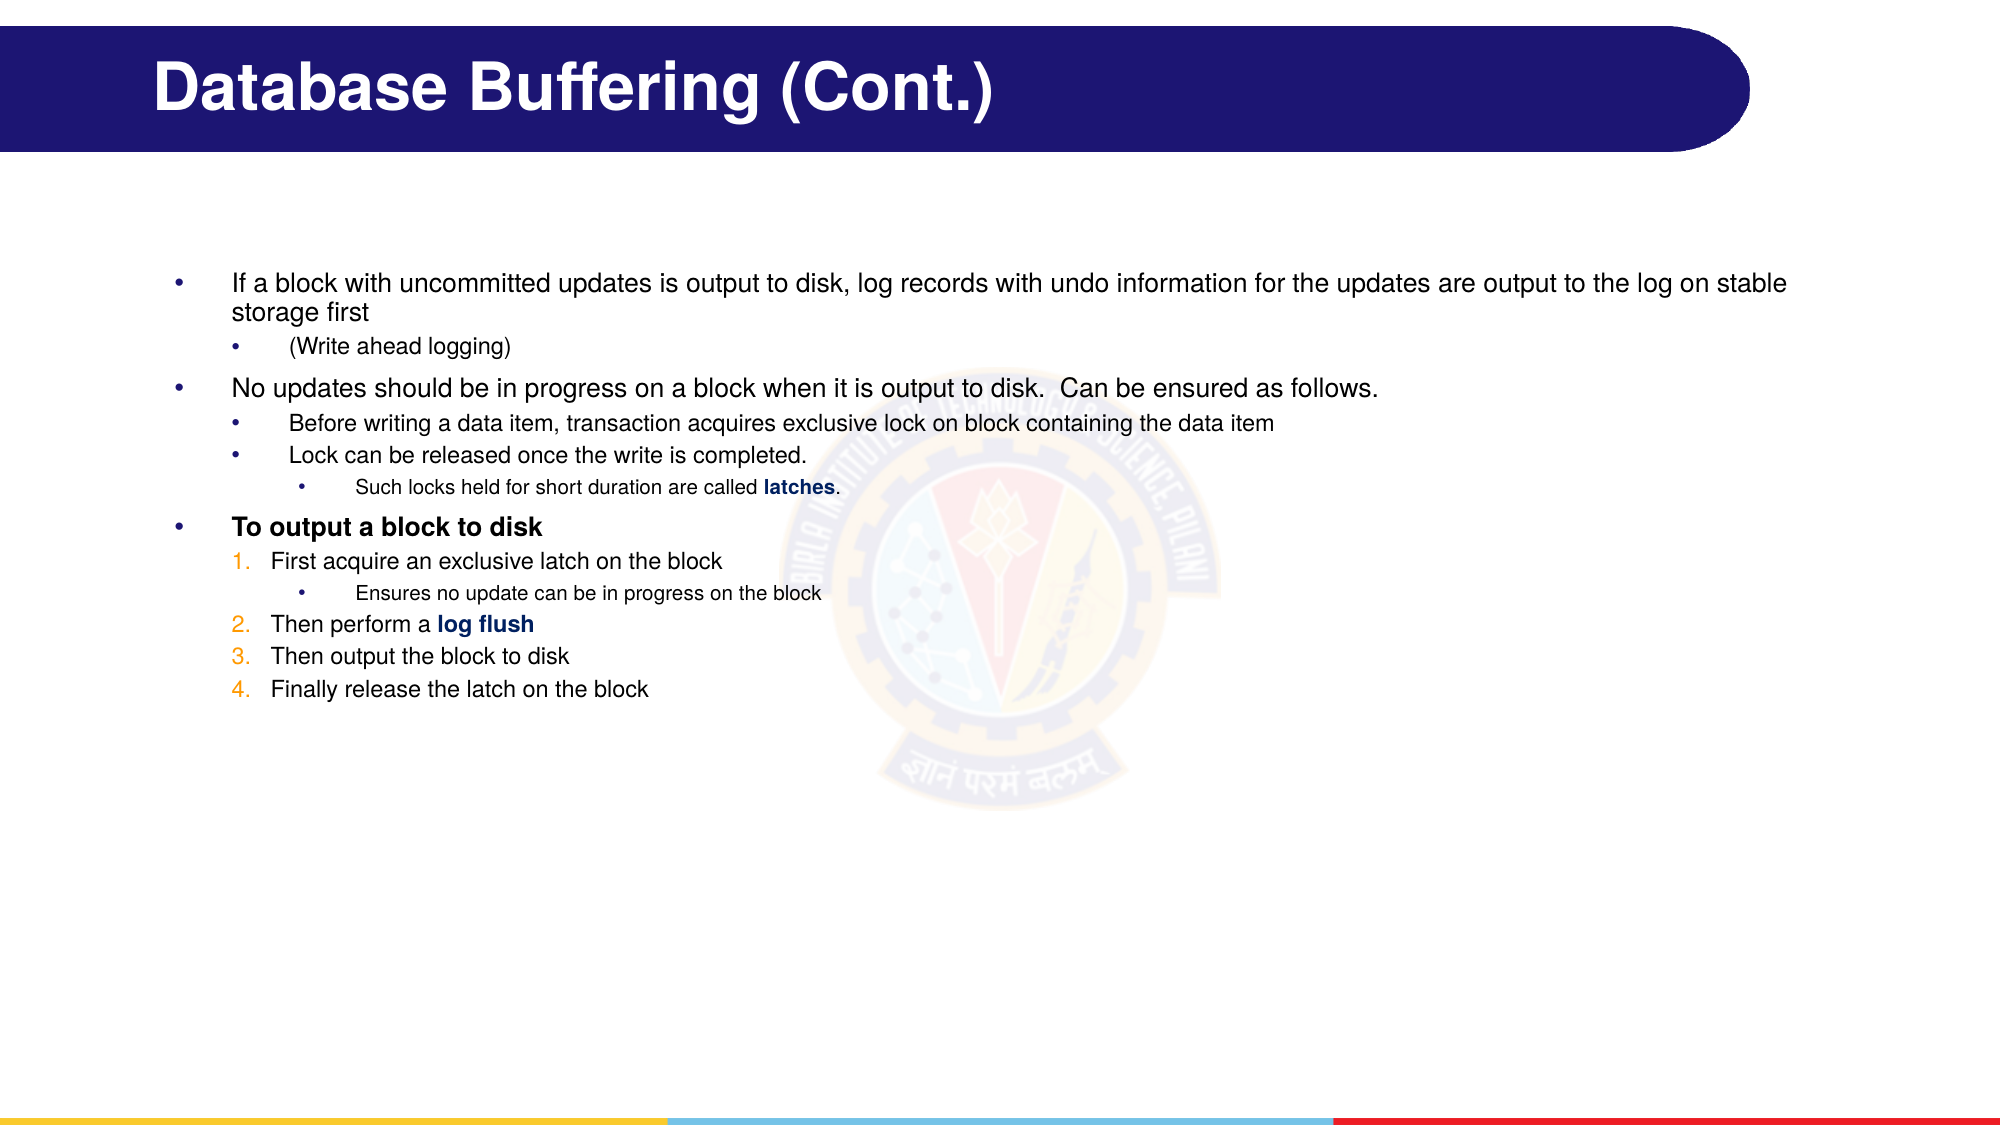

# Database Buffering (Cont.)

If a block with uncommitted updates is output to disk, log records with undo information for the updates are output to the log on stable storage first
(Write ahead logging)
No updates should be in progress on a block when it is output to disk.  Can be ensured as follows.
Before writing a data item, transaction acquires exclusive lock on block containing the data item
Lock can be released once the write is completed.
Such locks held for short duration are called latches.
To output a block to disk
1.   First acquire an exclusive latch on the block
Ensures no update can be in progress on the block
2.   Then perform a log flush
3.   Then output the block to disk
4.   Finally release the latch on the block